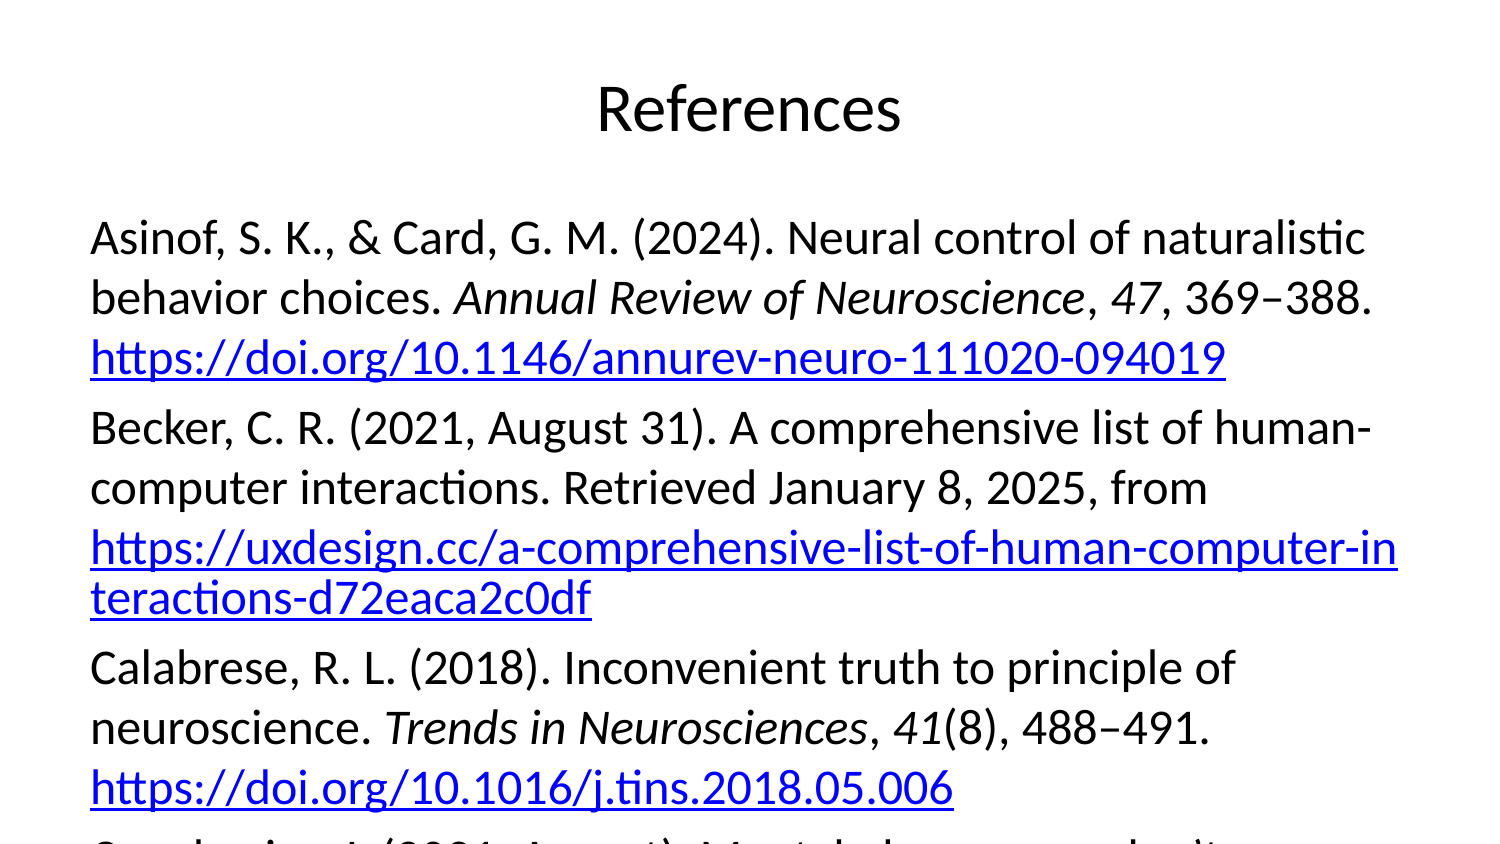

# References
Asinof, S. K., & Card, G. M. (2024). Neural control of naturalistic behavior choices. Annual Review of Neuroscience, 47, 369–388. https://doi.org/10.1146/annurev-neuro-111020-094019
Becker, C. R. (2021, August 31). A comprehensive list of human-computer interactions. Retrieved January 8, 2025, from https://uxdesign.cc/a-comprehensive-list-of-human-computer-interactions-d72eaca2c0df
Calabrese, R. L. (2018). Inconvenient truth to principle of neuroscience. Trends in Neurosciences, 41(8), 488–491. https://doi.org/10.1016/j.tins.2018.05.006
Cepelewicz, J. (2021, August). Mental phenomena don’t map into the brain as expected. https://www.quantamagazine.org/mental-phenomena-dont-map-into-the-brain-as-expected-20210824/. Retrieved from https://www.quantamagazine.org/mental-phenomena-dont-map-into-the-brain-as-expected-20210824/
Cisek, P. (2019). Resynthesizing behavior through phylogenetic refinement. Attention, Perception & Psychophysics. https://doi.org/10.3758/s13414-019-01760-1
Eisenberg, I. W., Bissett, P. G., Zeynep Enkavi, A., Li, J., MacKinnon, D. P., Marsch, L. A., & Poldrack, R. A. (2019). Uncovering the structure of self-regulation through data-driven ontology discovery. Nature Communications, 10(1), 2319. https://doi.org/10.1038/s41467-019-10301-1
Favela, L. H. (2020). Cognitive science as complexity science. Wiley Interdisciplinary Reviews. Cognitive Science, 11(4), e1525. https://doi.org/10.1002/wcs.1525
Gilmore, R. O., Thomas, A. L., & Fesi, J. (2016). Children’s brain responses to optic flow vary by pattern type and motion speed. PloS One, 11, e0157911. https://doi.org/10.1371/journal.pone.0157911
Hill, A. B. (2015). The environment and disease: Association or causation? 1965. Journal of the Royal Society of Medicine, 108(1), 32–37. https://doi.org/10.1177/0141076814562718
Kahneman, D. (2013). Thinking, fast and slow (1st edition). Farrar, Straus; Giroux. Retrieved from https://www.amazon.com/Thinking-Fast-Slow-Daniel-Kahneman/dp/0374533555
Krakauer, J. W., Ghazanfar, A. A., Gomez-Marin, A., MacIver, M. A., & Poeppel, D. (2017). Neuroscience needs behavior: Correcting a reductionist bias. Neuron, 93(3), 480–490. https://doi.org/10.1016/j.neuron.2016.12.041
Levitis, D. A., Lidicker, W. Z., & Freund, G. (2009). Behavioural biologists don’t agree on what constitutes behaviour. Animal Behaviour, 78(1), 103–110. https://doi.org/10.1016/j.anbehav.2009.03.018
Marr, D. (1980). Vision. Retrieved from https://mitpress.mit.edu/books/vision
melodysheep. (2011, March). Ode to the brain! By symphony of science. Youtube. Retrieved from https://www.youtube.com/watch?v=JB7jSFeVz1U
National Geographic. (2014, January). Beautiful 3-D brain scans show every synapse | national geographic. YouTube. Retrieved from https://www.youtube.com/watch?v=nvXuq9jRWKE
Parada, F. J., & Rossi, A. (2018). If neuroscience needs behavior, what does psychology need? Frontiers in Psychology, 9, 433. https://doi.org/10.3389/fpsyg.2018.00433
Qian, Y., Berenbaum, S. A., & Gilmore, R. O. (2022). Vision contributes to sex differences in spatial cognition and activity interests. Scientific Reports, 12, 17623. https://doi.org/10.1038/s41598-022-22269-y
Ross, L. N., & Bassett, D. S. (2024). Causation in neuroscience: Keeping mechanism meaningful. Nature Reviews. Neuroscience. https://doi.org/10.1038/s41583-023-00778-7
Segal, A., Tiego, J., Parkes, L., Holmes, A. J., Marquand, A. F., & Fornito, A. (2024). Embracing variability in the search for biological mechanisms of psychiatric illness. Trends in Cognitive Sciences, 29, 85–99. https://doi.org/10.1016/j.tics.2024.09.010
Sejnowski, T. J., Churchland, P. S., & Movshon, J. A. (2014). Putting big data to good use in neuroscience. Nat. Neurosci., 17(11), 1440–1441. https://doi.org/10.1038/nn.3839
Siddiqi, S. H., Kording, K. P., Parvizi, J., & Fox, M. D. (2022). Causal mapping of human brain function. Nature Reviews Neuroscience, 23(6), 361–375. https://doi.org/10.1038/s41583-022-00583-8
Stringer, C., Pachitariu, M., Steinmetz, N., Reddy, C. B., Carandini, M., & Harris, K. D. (2019). Spontaneous behaviors drive multidimensional, brainwide activity. Science, 364(6437), 255. https://doi.org/10.1126/science.aav7893
Swanson, L. W. (2005). Anatomy of the soul as reflected in the cerebral hemispheres: Neural circuits underlying voluntary control of basic motivated behaviors. Journal of Comparative Neurology, 493(1), 122–131. https://doi.org/10.1002/cne.20733
Swanson, L. W., & Lichtman, J. W. (2016). From Cajal to connectome and beyond. Annual Review of Neuroscience, 39, 197–216. https://doi.org/10.1146/annurev-neuro-071714-033954